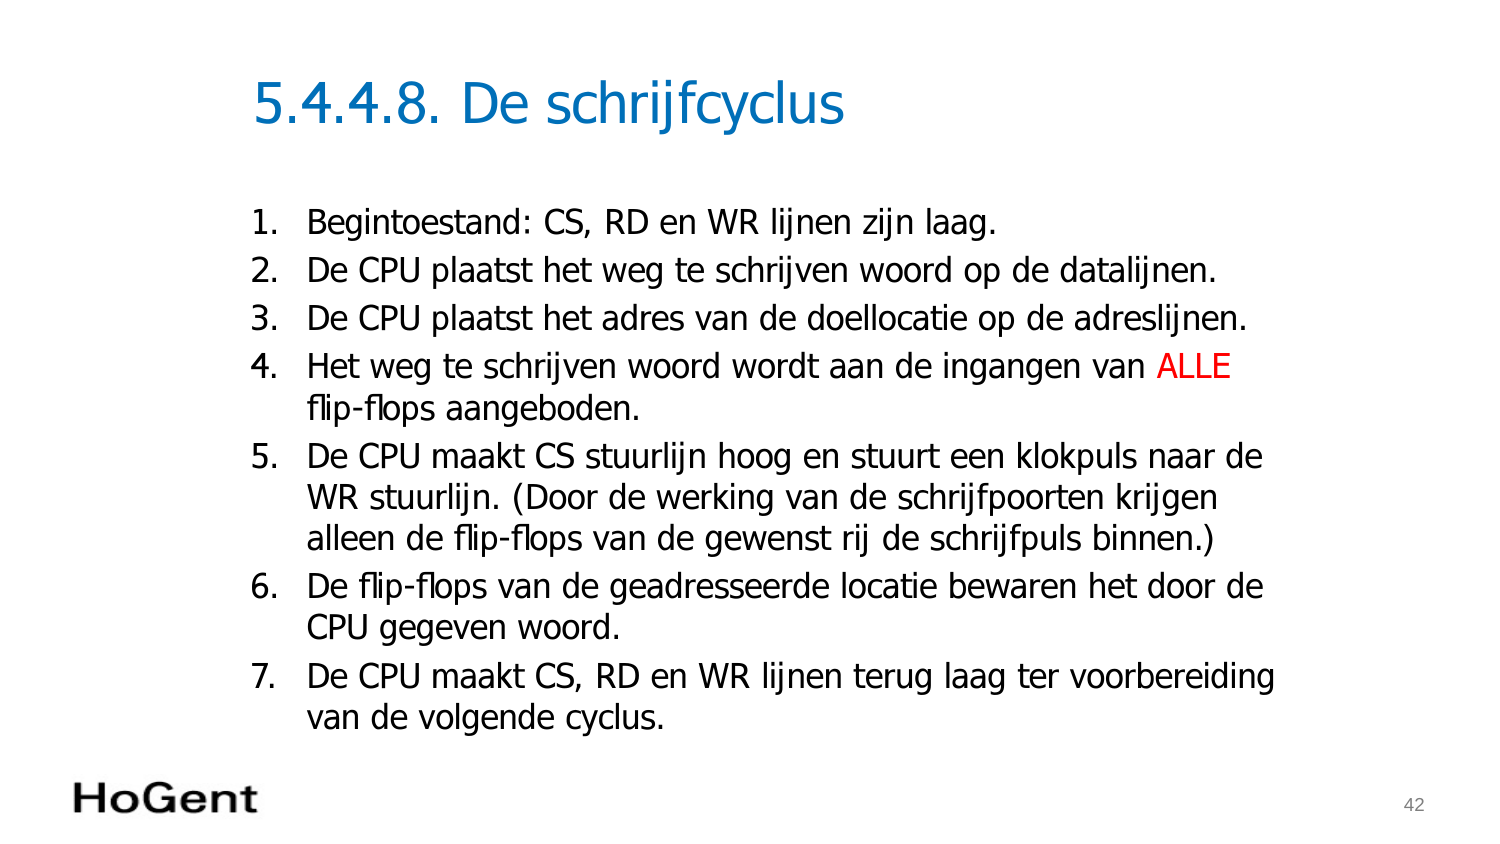

# 5.4.4.8. De schrijfcyclus
Begintoestand: CS, RD en WR lijnen zijn laag.
De CPU plaatst het weg te schrijven woord op de datalijnen.
De CPU plaatst het adres van de doellocatie op de adreslijnen.
Het weg te schrijven woord wordt aan de ingangen van ALLE flip-flops aangeboden.
De CPU maakt CS stuurlijn hoog en stuurt een klokpuls naar de WR stuurlijn. (Door de werking van de schrijfpoorten krijgen alleen de flip-flops van de gewenst rij de schrijfpuls binnen.)
De flip-flops van de geadresseerde locatie bewaren het door de CPU gegeven woord.
De CPU maakt CS, RD en WR lijnen terug laag ter voorbereiding van de volgende cyclus.

42